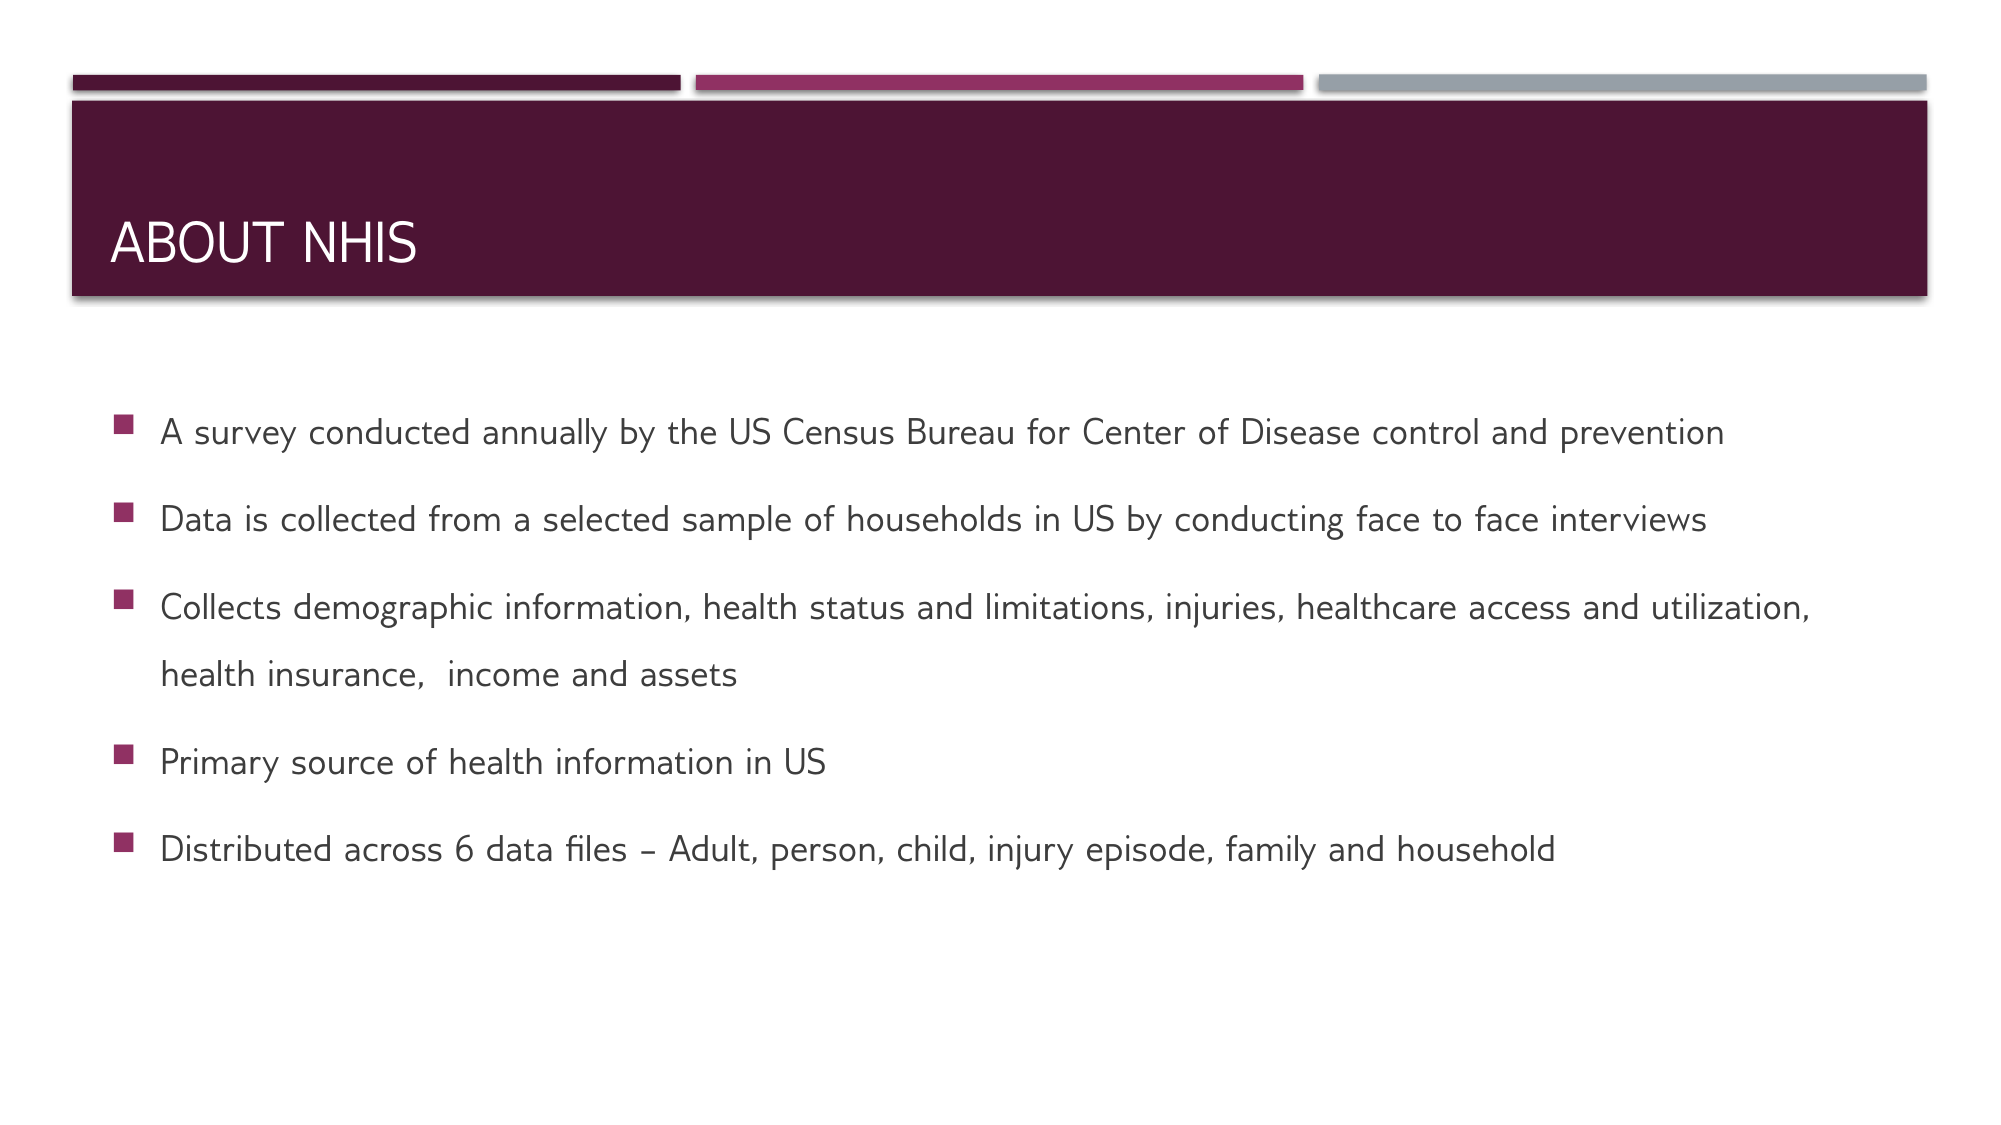

# About NHIS
A survey conducted annually by the US Census Bureau for Center of Disease control and prevention
Data is collected from a selected sample of households in US by conducting face to face interviews
Collects demographic information, health status and limitations, injuries, healthcare access and utilization, health insurance,  income and assets
Primary source of health information in US
Distributed across 6 data files – Adult, person, child, injury episode, family and household